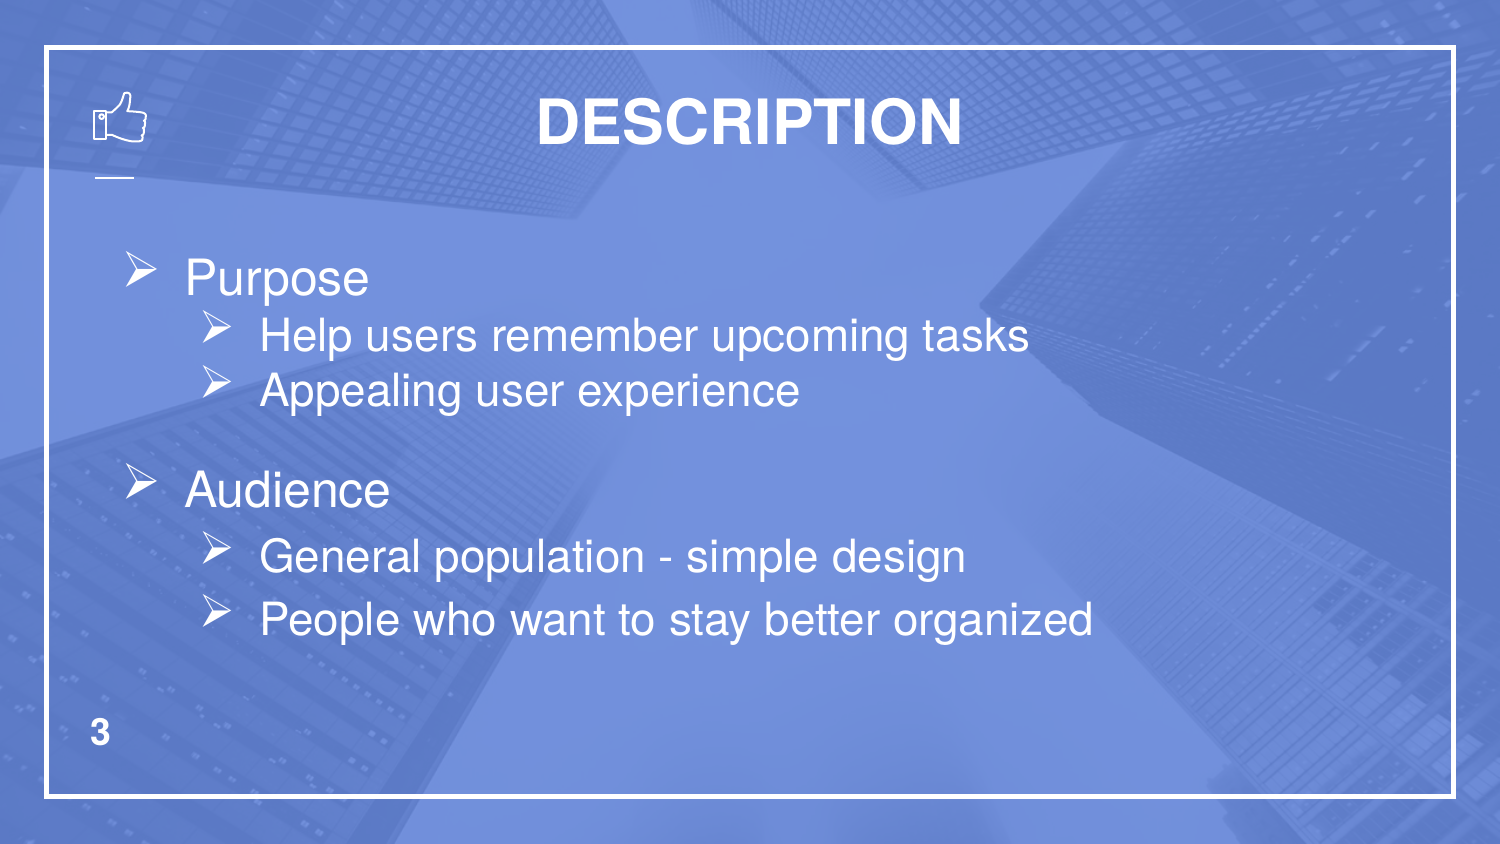

# DESCRIPTION

Purpose
Help users remember upcoming tasks
Appealing user experience
Audience
General population - simple design
People who want to stay better organized

3